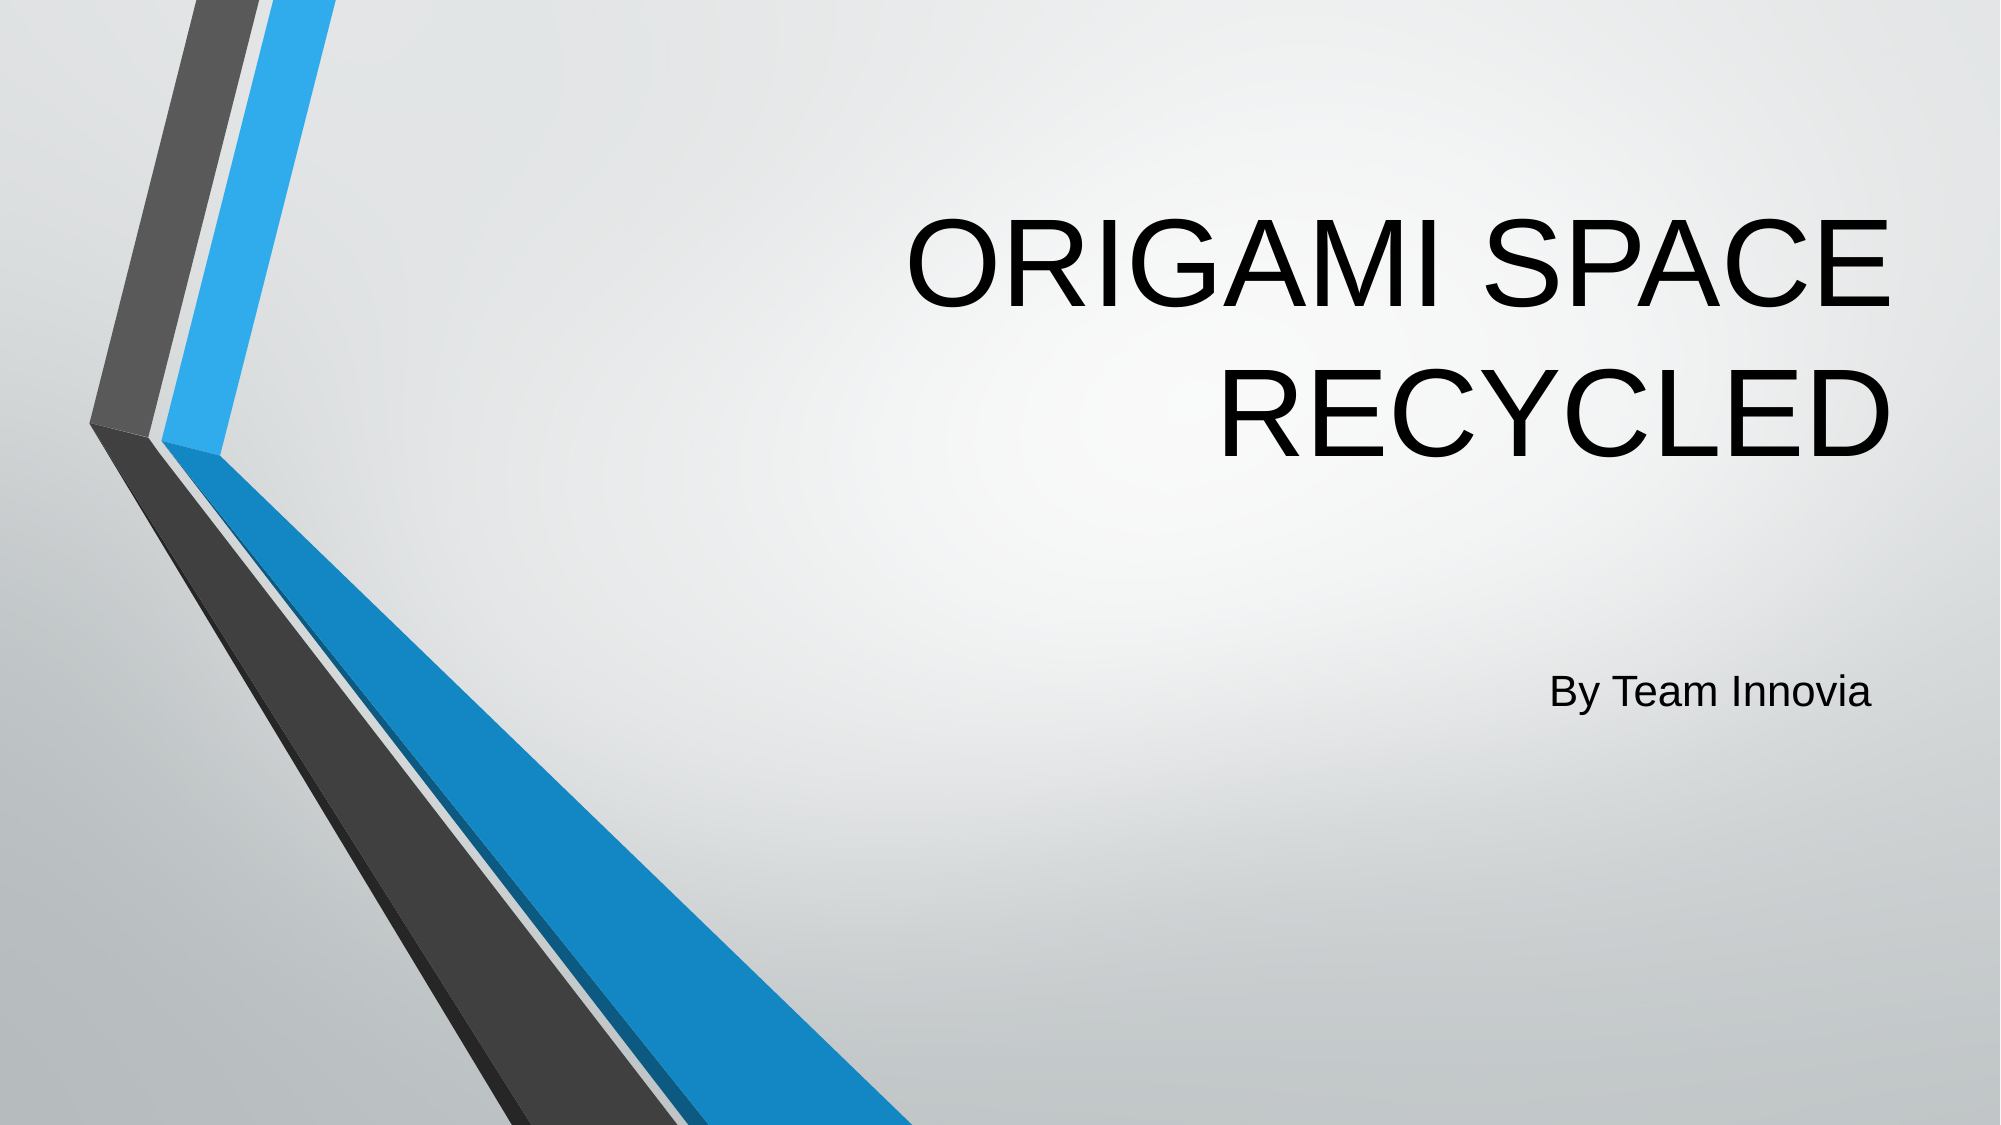

# ORIGAMI SPACE RECYCLED
By Team Innovia